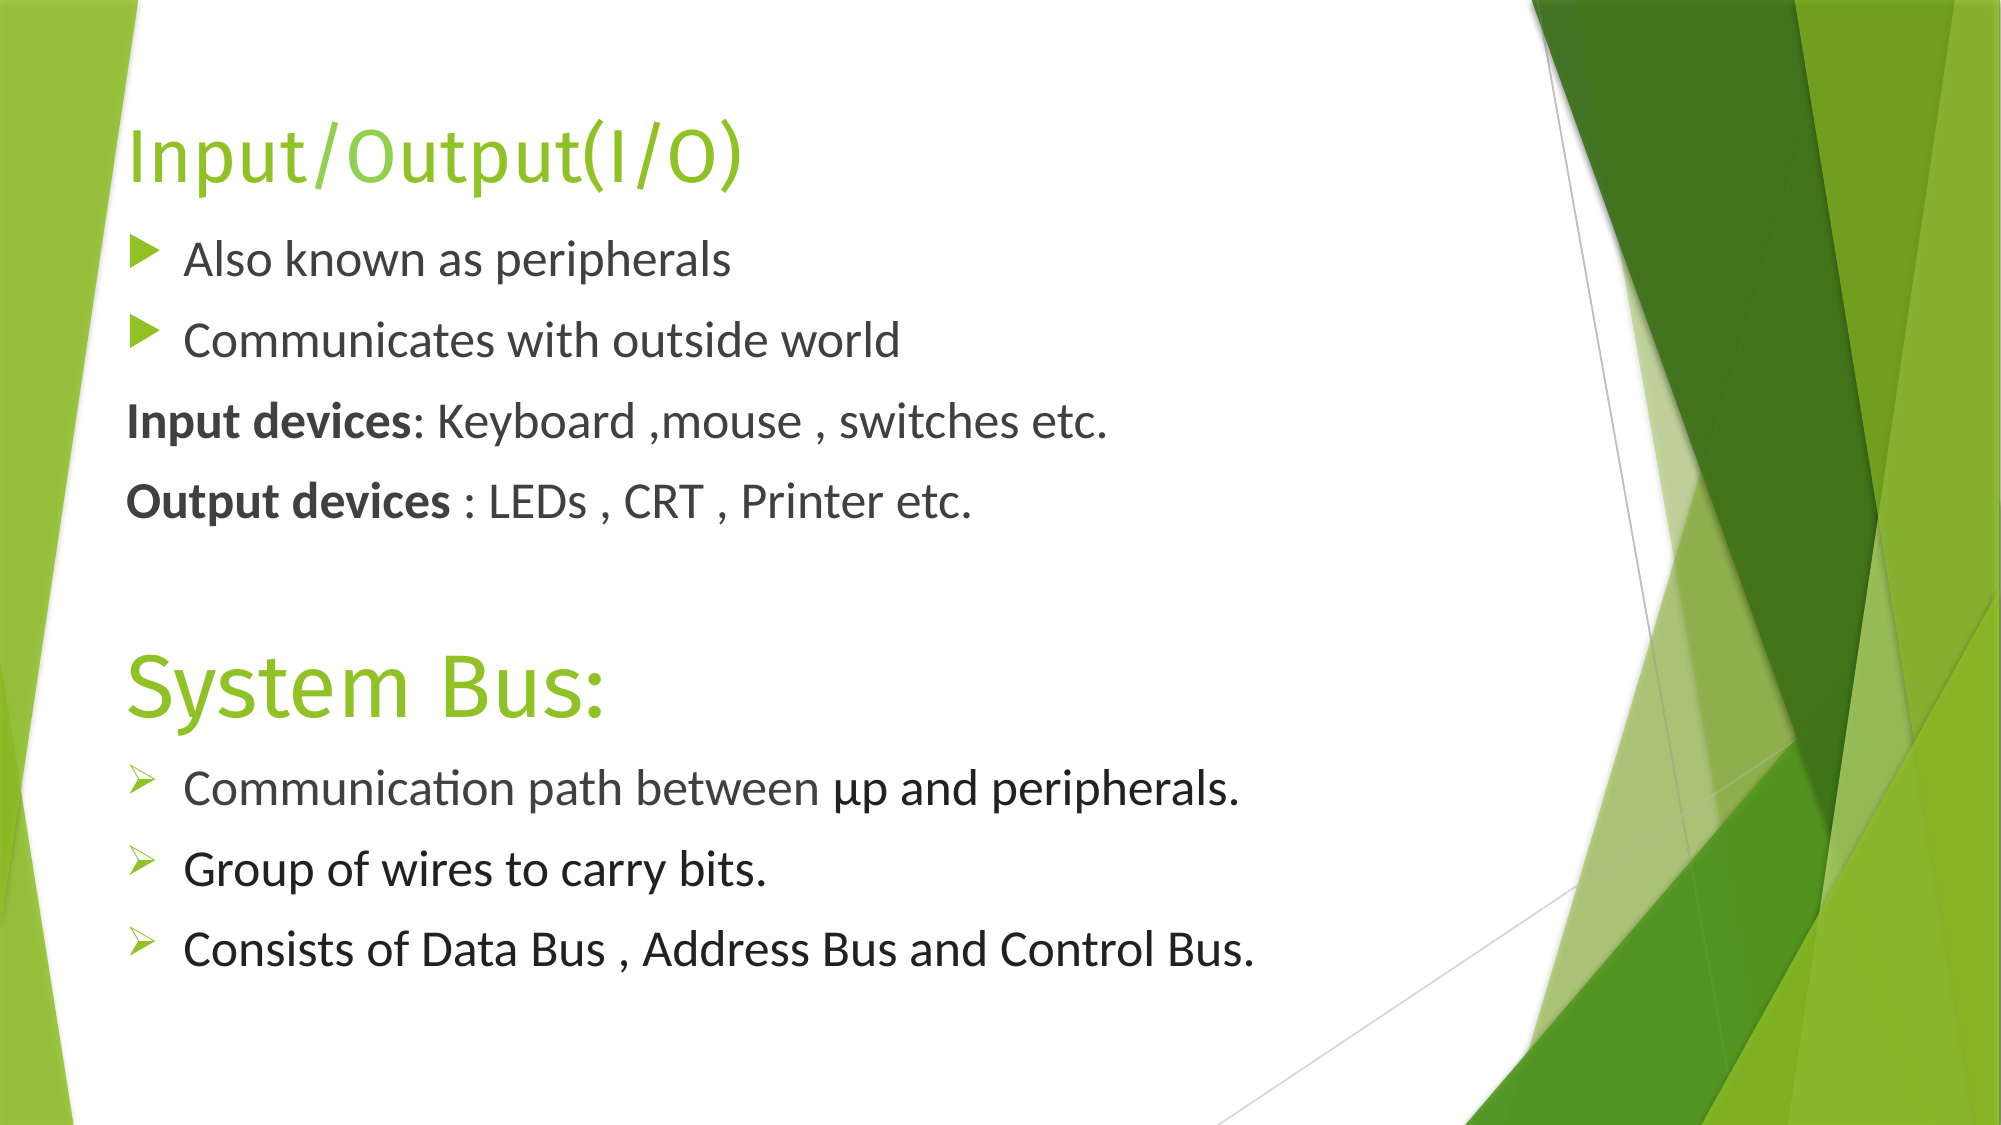

# Input/Output(I/O)
Also known as peripherals
Communicates with outside world
Input devices: Keyboard ,mouse , switches etc.
Output devices : LEDs , CRT , Printer etc.

System Bus:
Communication path between μp and peripherals.
Group of wires to carry bits.
Consists of Data Bus , Address Bus and Control Bus.